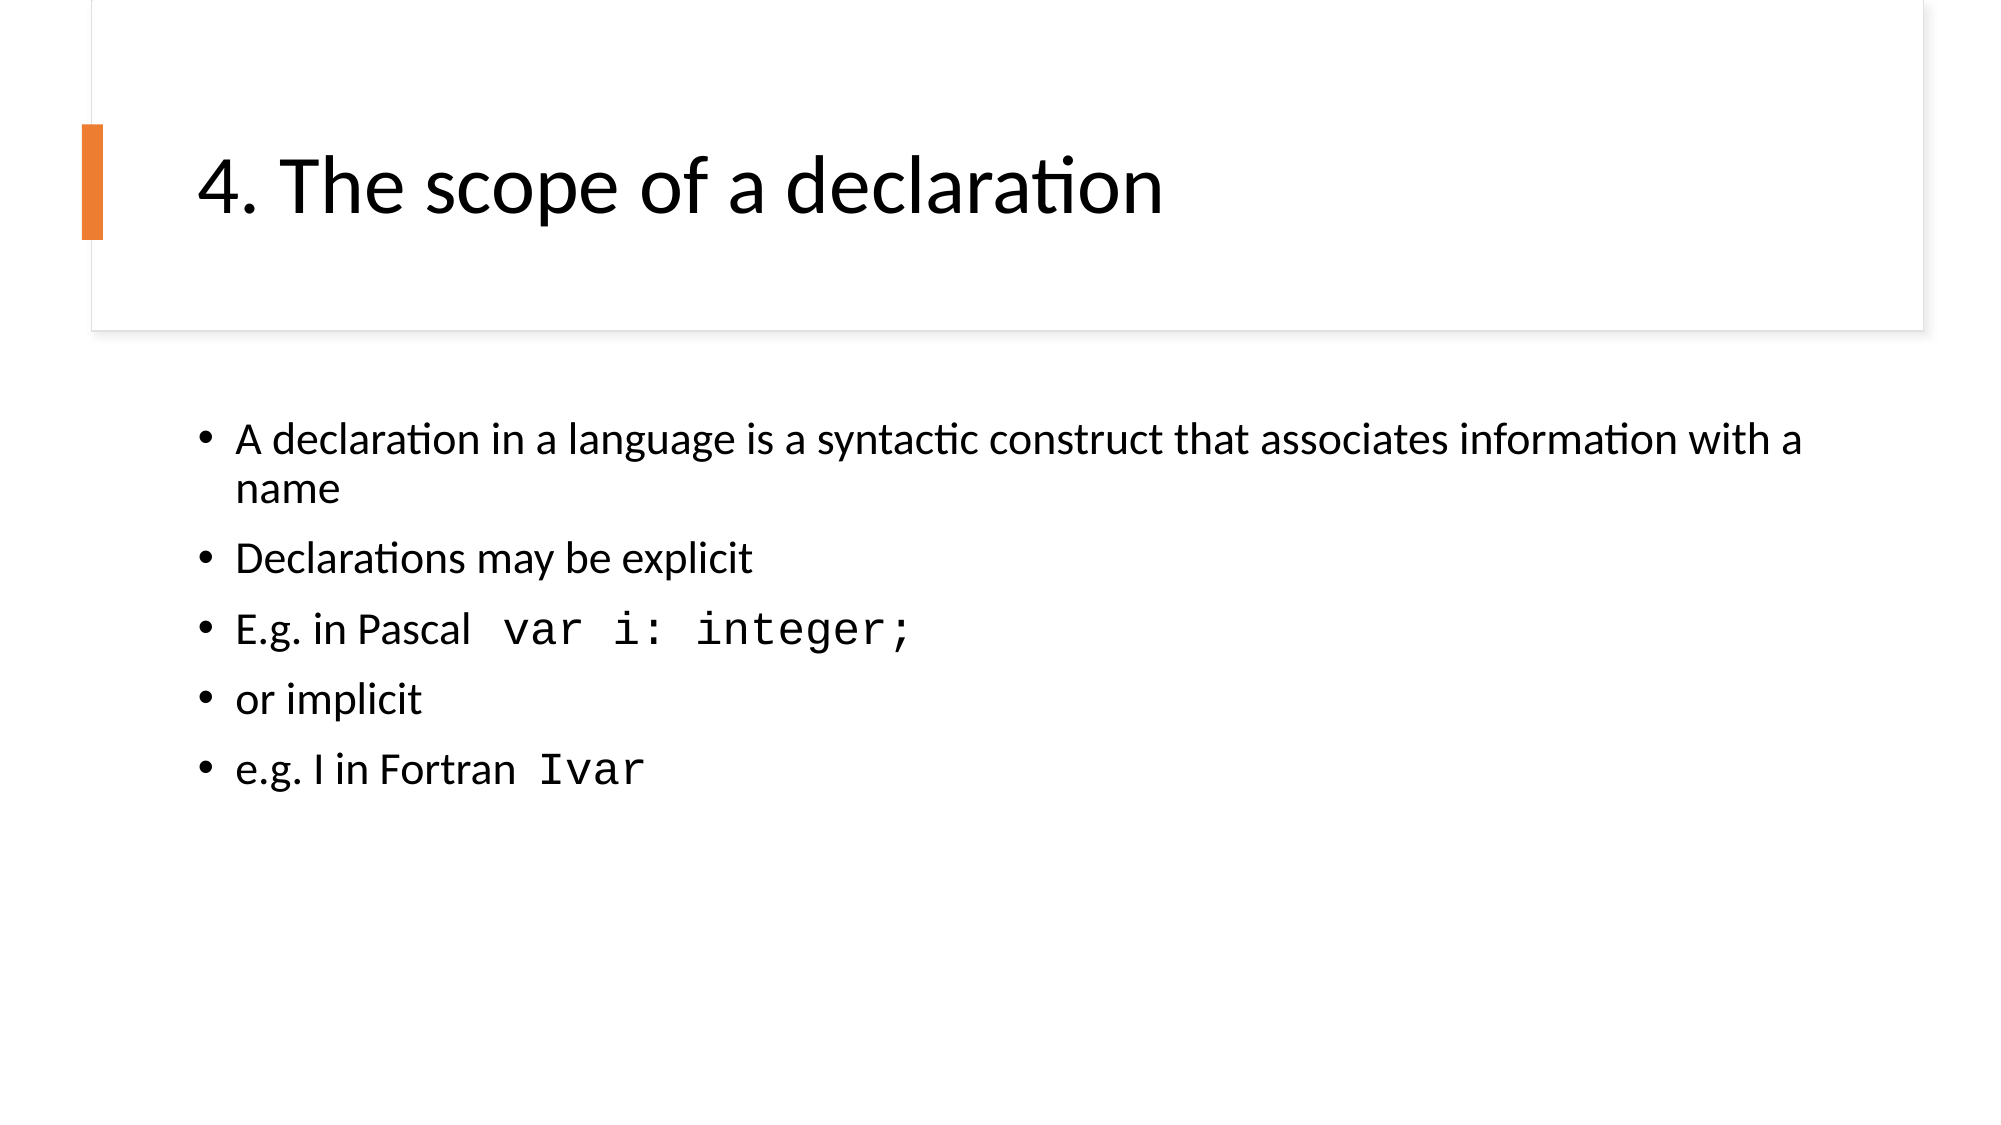

# 4. The scope of a declaration

A declaration in a language is a syntactic construct that associates information with a name
Declarations may be explicit
E.g. in Pascal   var i: integer;
or implicit
e.g. I in Fortran  Ivar